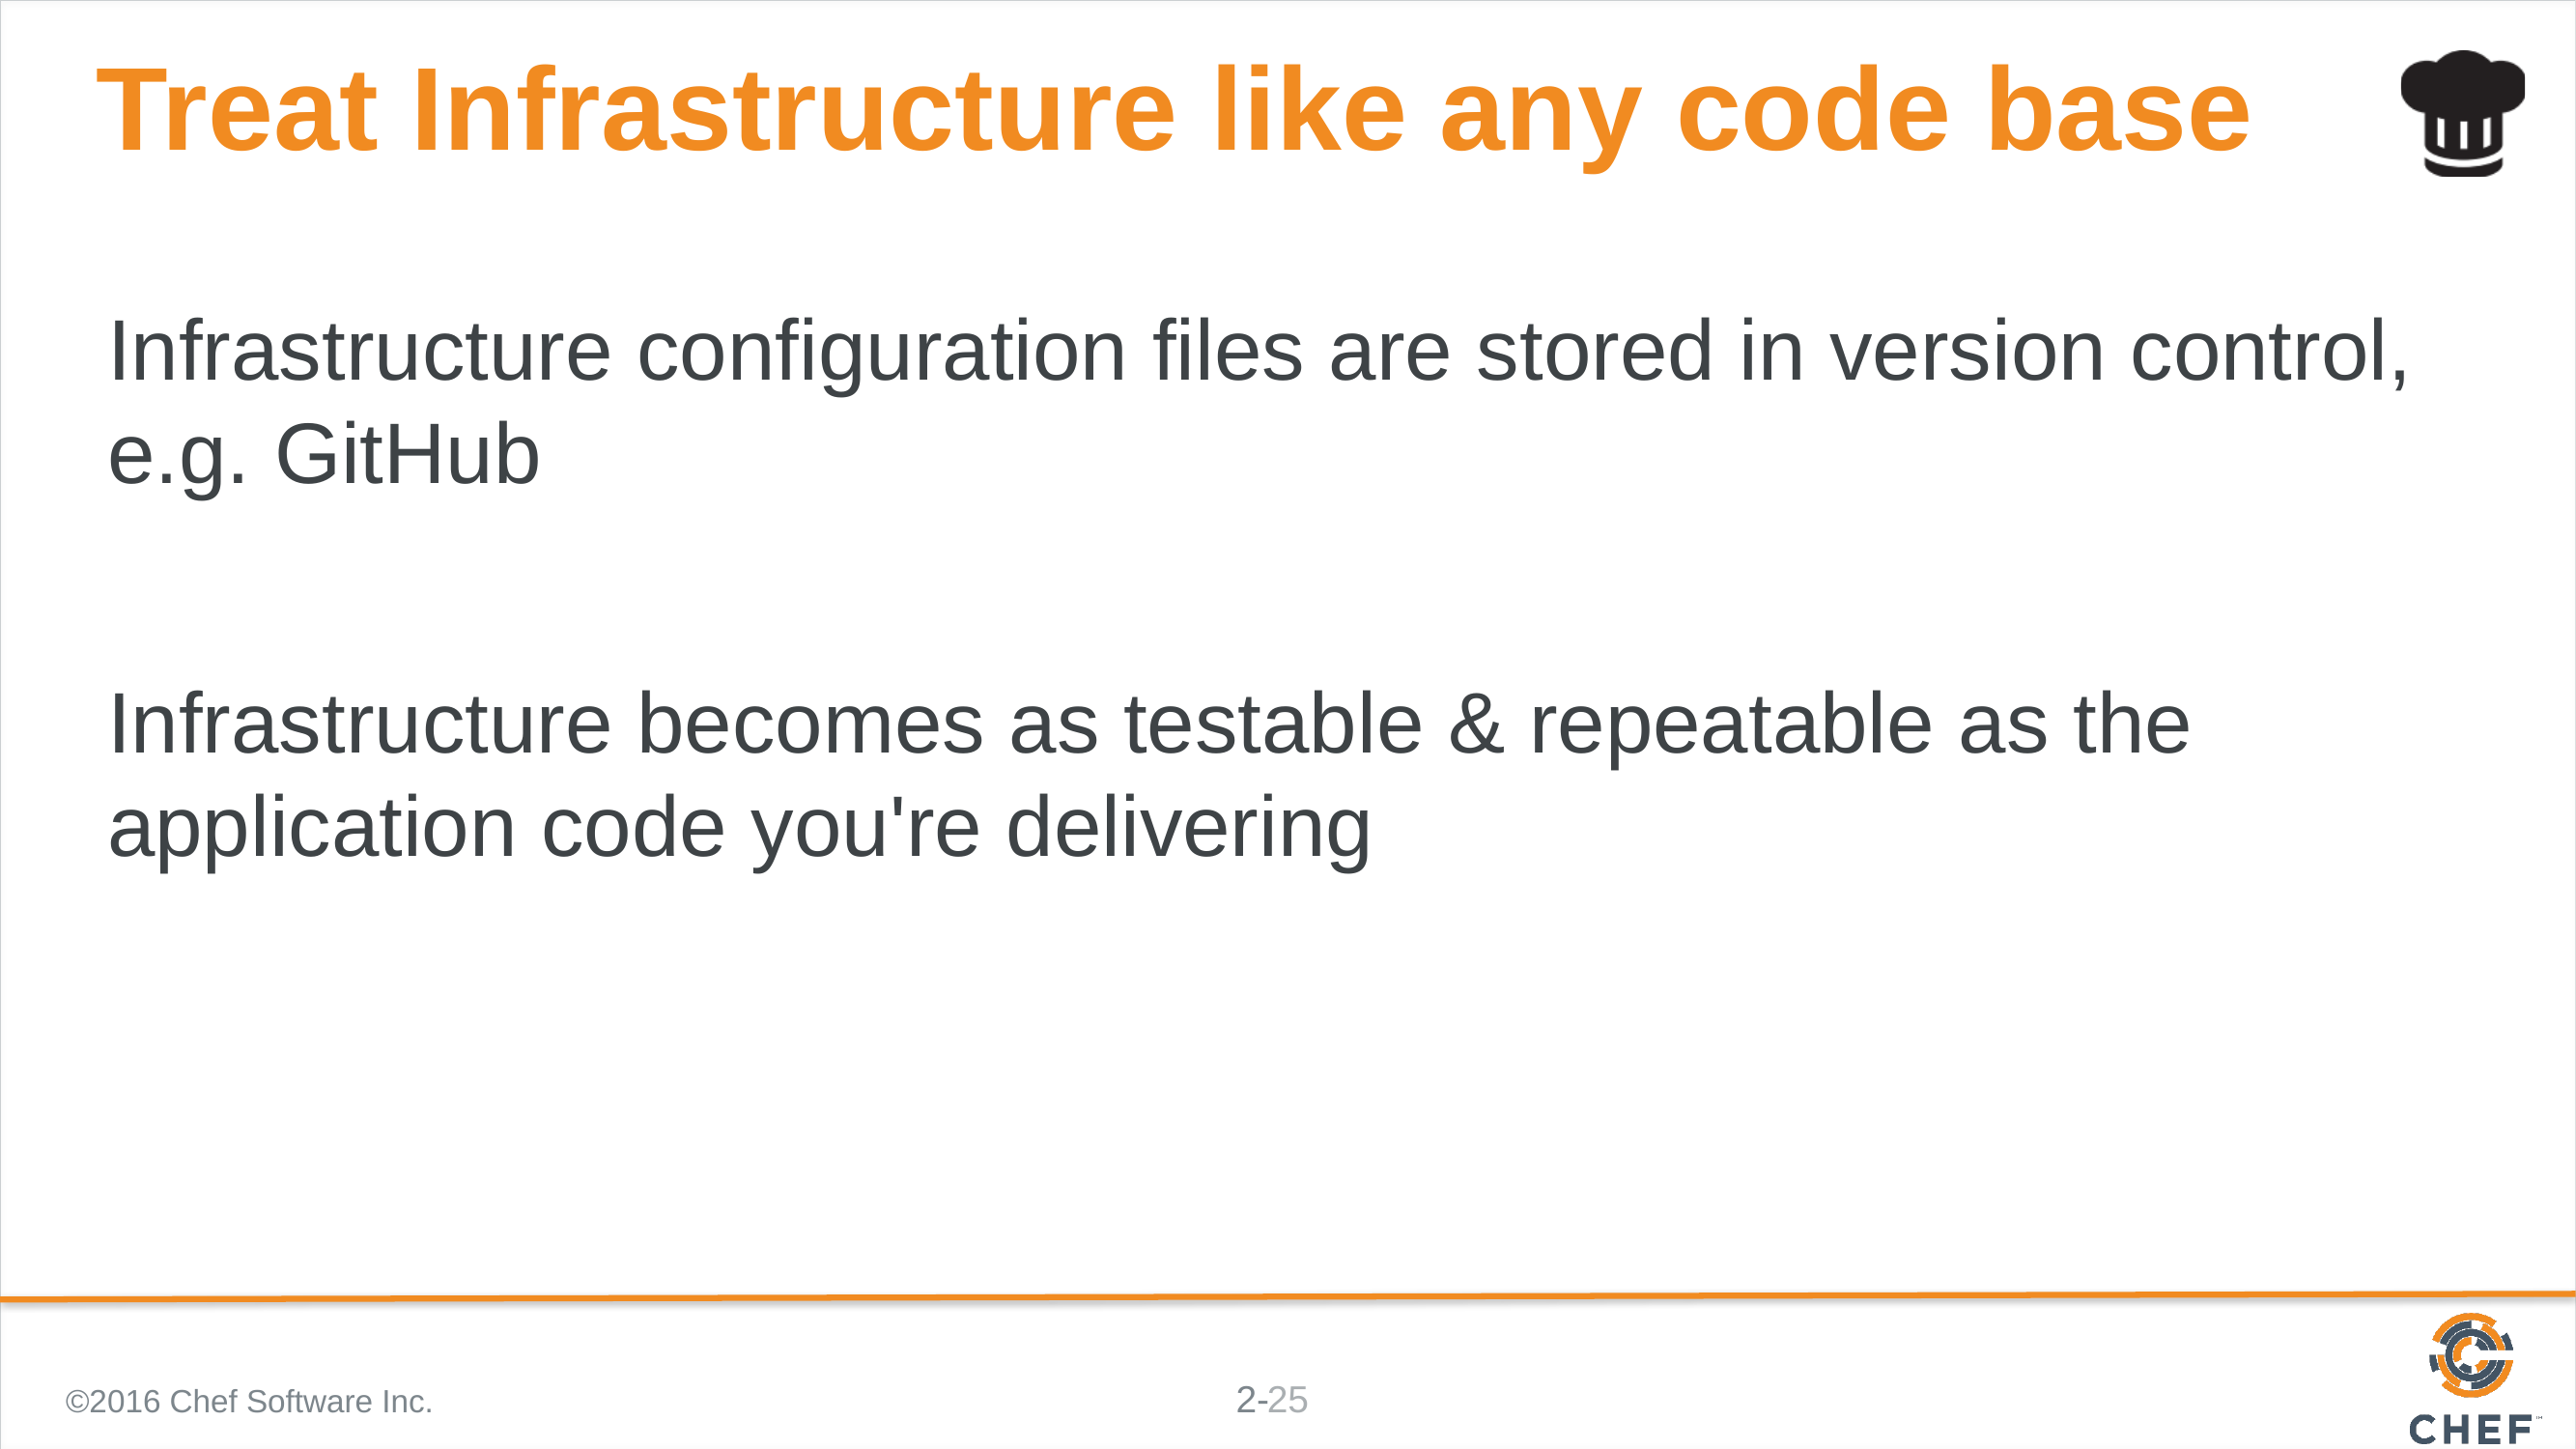

# Treat Infrastructure like any code base
Infrastructure configuration files are stored in version control, e.g. GitHub

Infrastructure becomes as testable & repeatable as the application code you're delivering
©2016 Chef Software Inc.
25